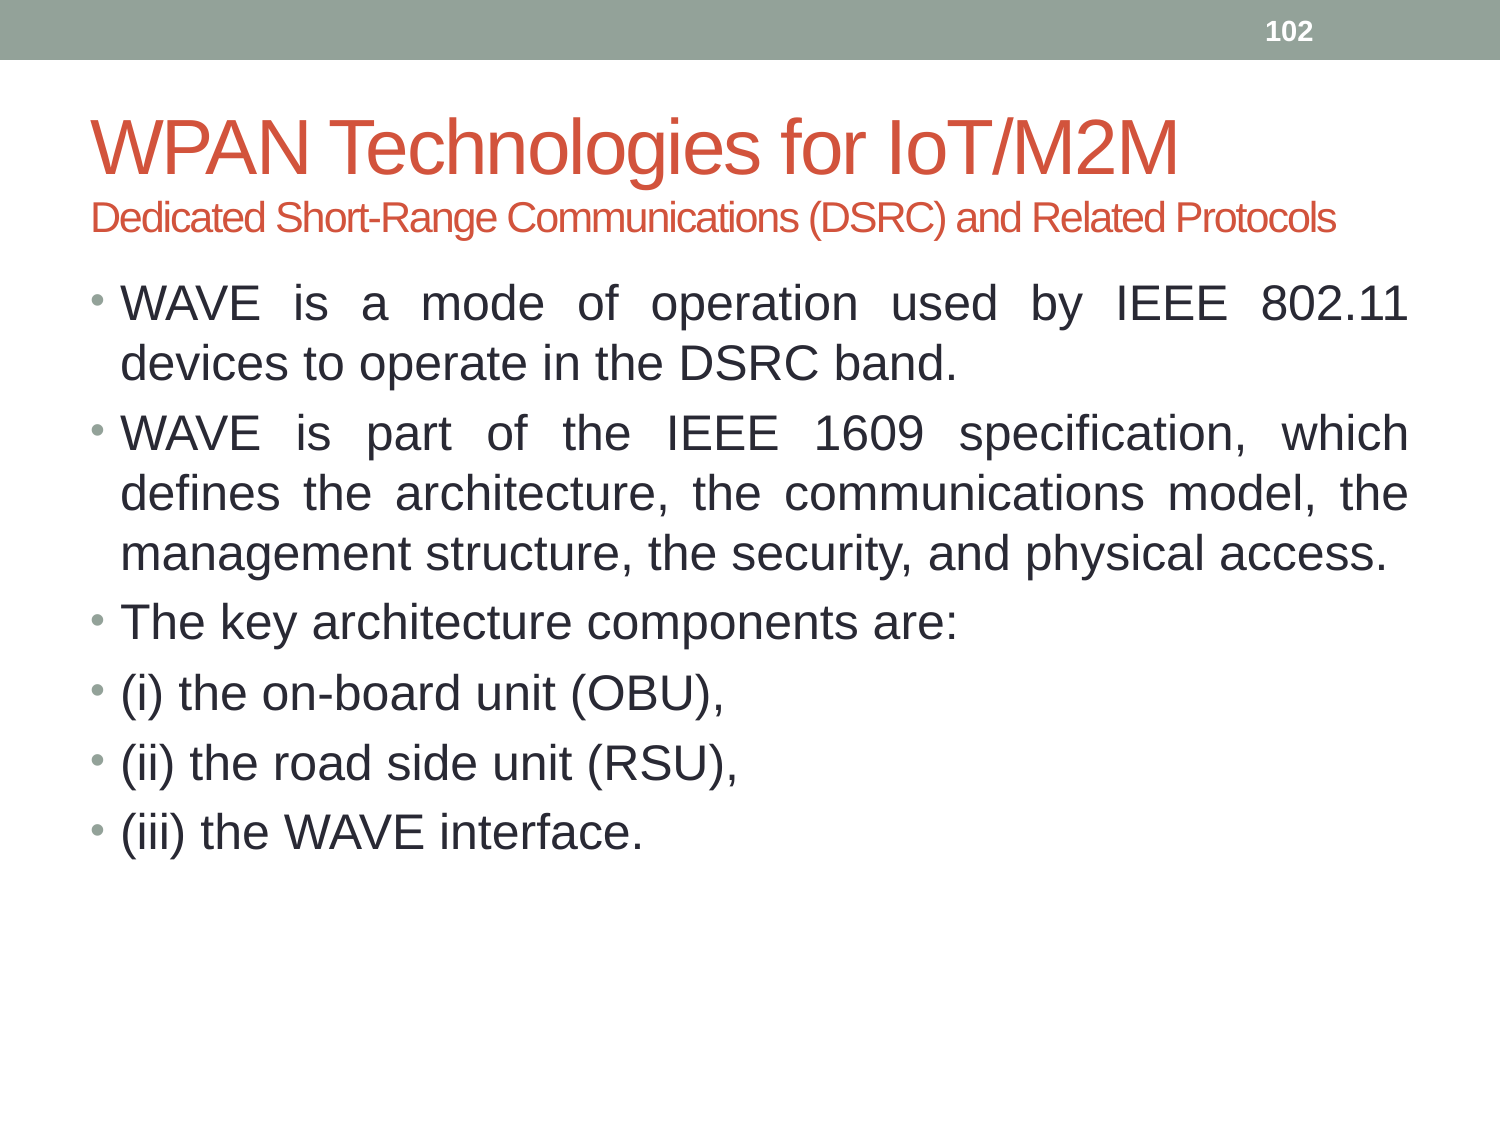

102
# WPAN Technologies for IoT/M2M Dedicated Short-Range Communications (DSRC) and Related Protocols
WAVE is a mode of operation used by IEEE 802.11 devices to operate in the DSRC band.
WAVE is part of the IEEE 1609 specification, which defines the architecture, the communications model, the management structure, the security, and physical access.
The key architecture components are:
(i) the on-board unit (OBU),
(ii) the road side unit (RSU),
(iii) the WAVE interface.